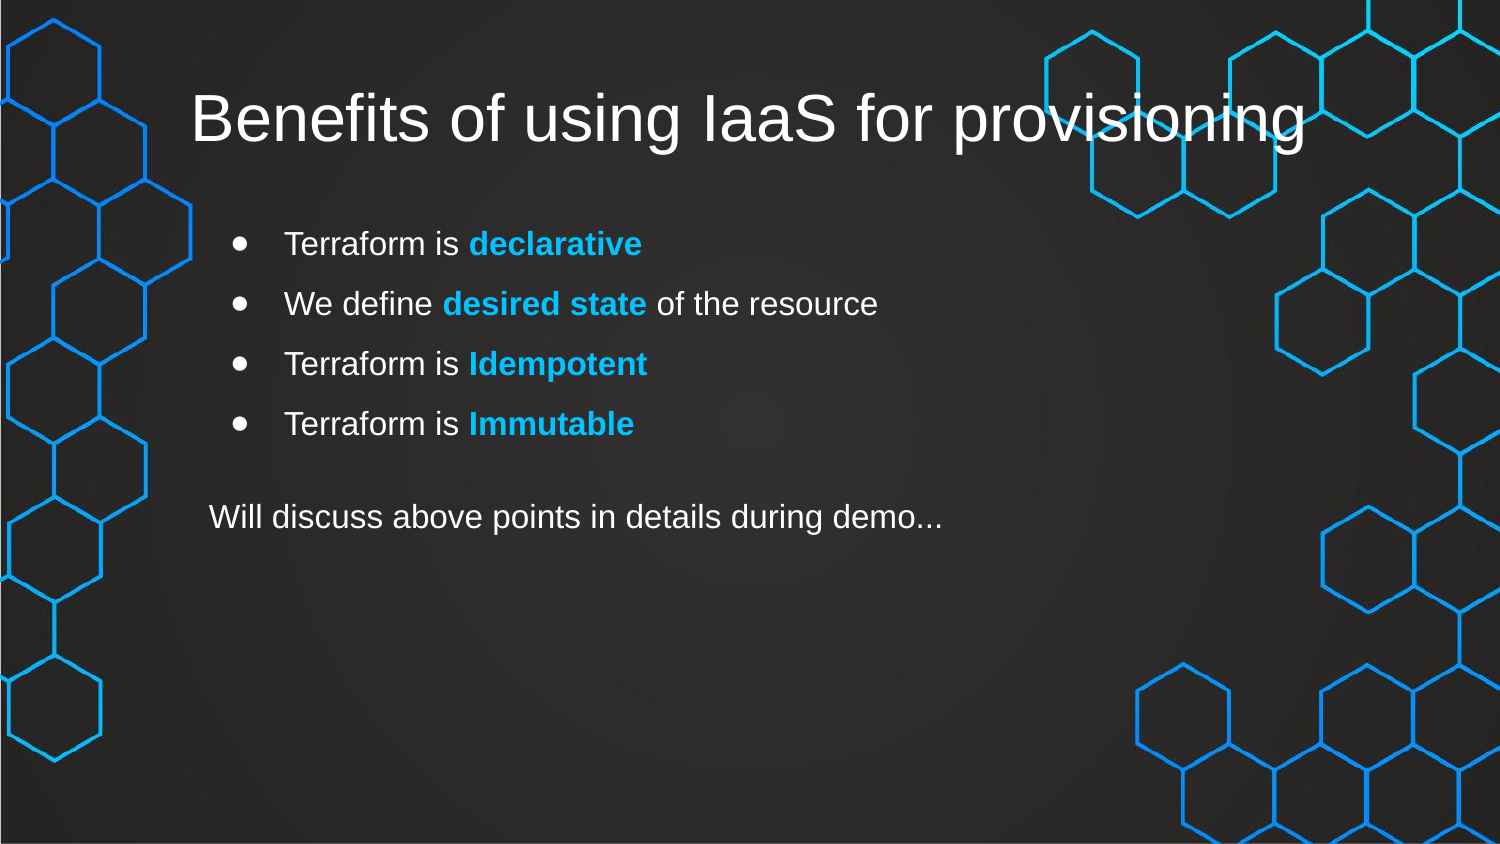

# Benefits of using IaaS for provisioning
Terraform is declarative
We define desired state of the resource
Terraform is Idempotent
Terraform is Immutable
Will discuss above points in details during demo...